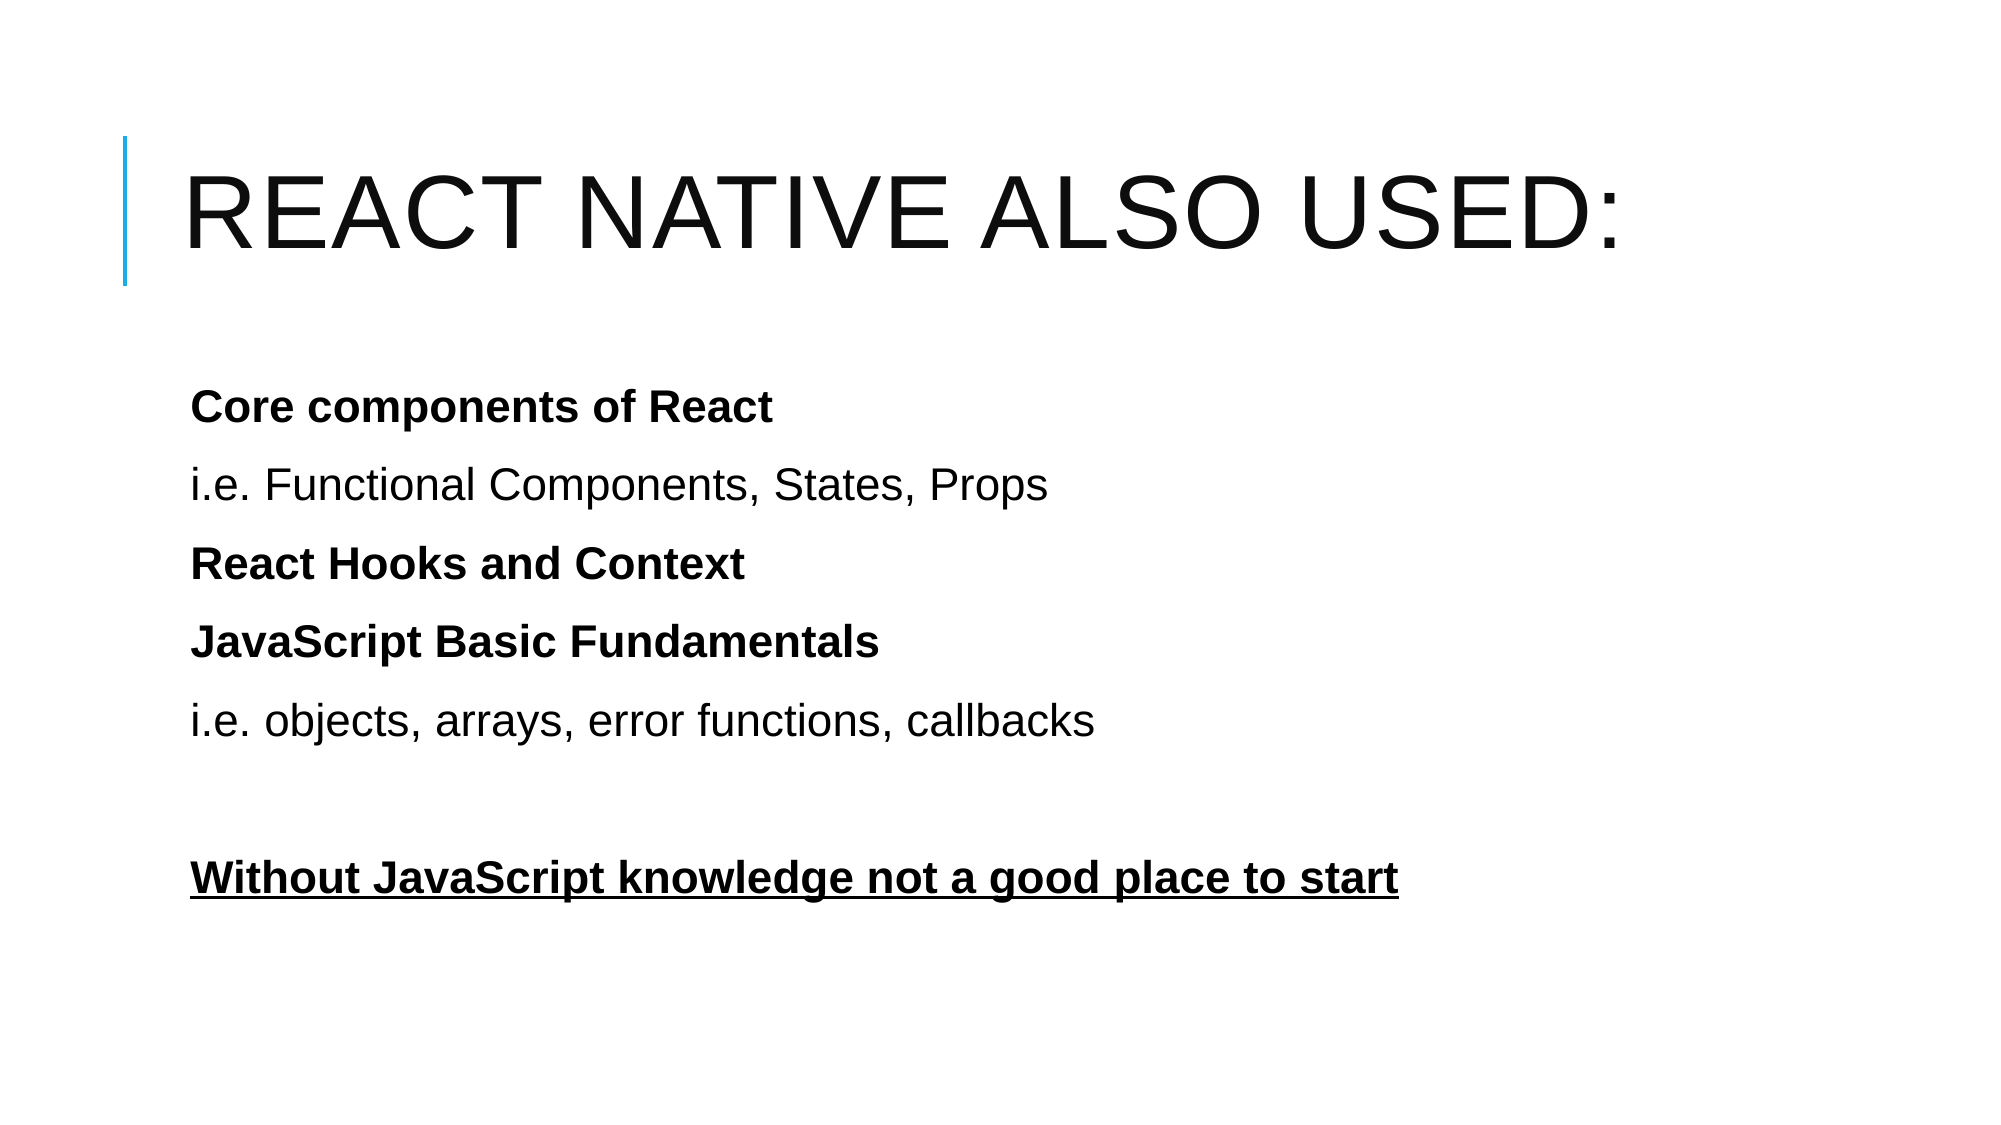

# react native also used:
Core components of React
i.e. Functional Components, States, Props
React Hooks and Context
JavaScript Basic Fundamentals
i.e. objects, arrays, error functions, callbacks

Without JavaScript knowledge not a good place to start